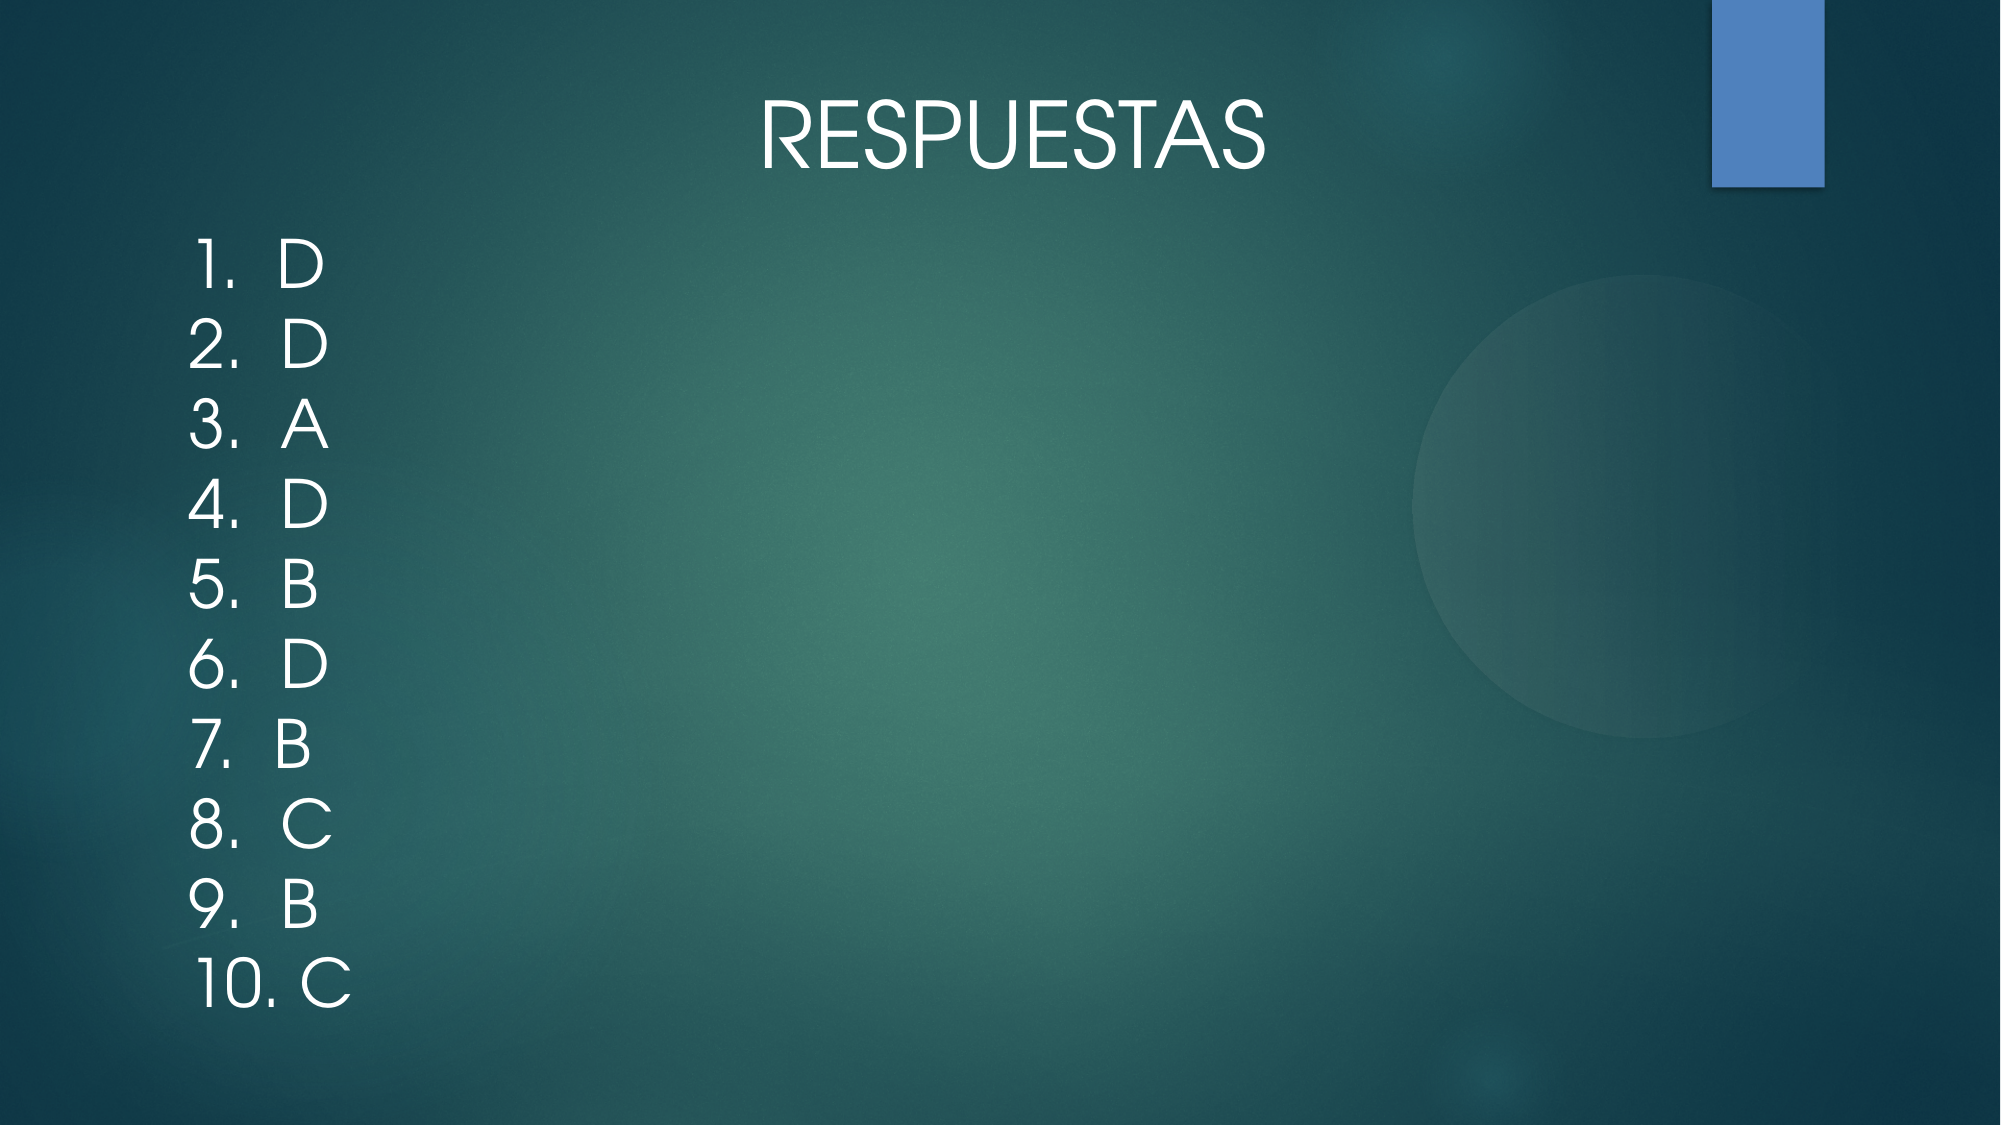

RESPUESTAS
1.  D
2.  D
3.  A
4.  D
5.  B
6.  D
7.  B
8.  C
9.  B
10. C